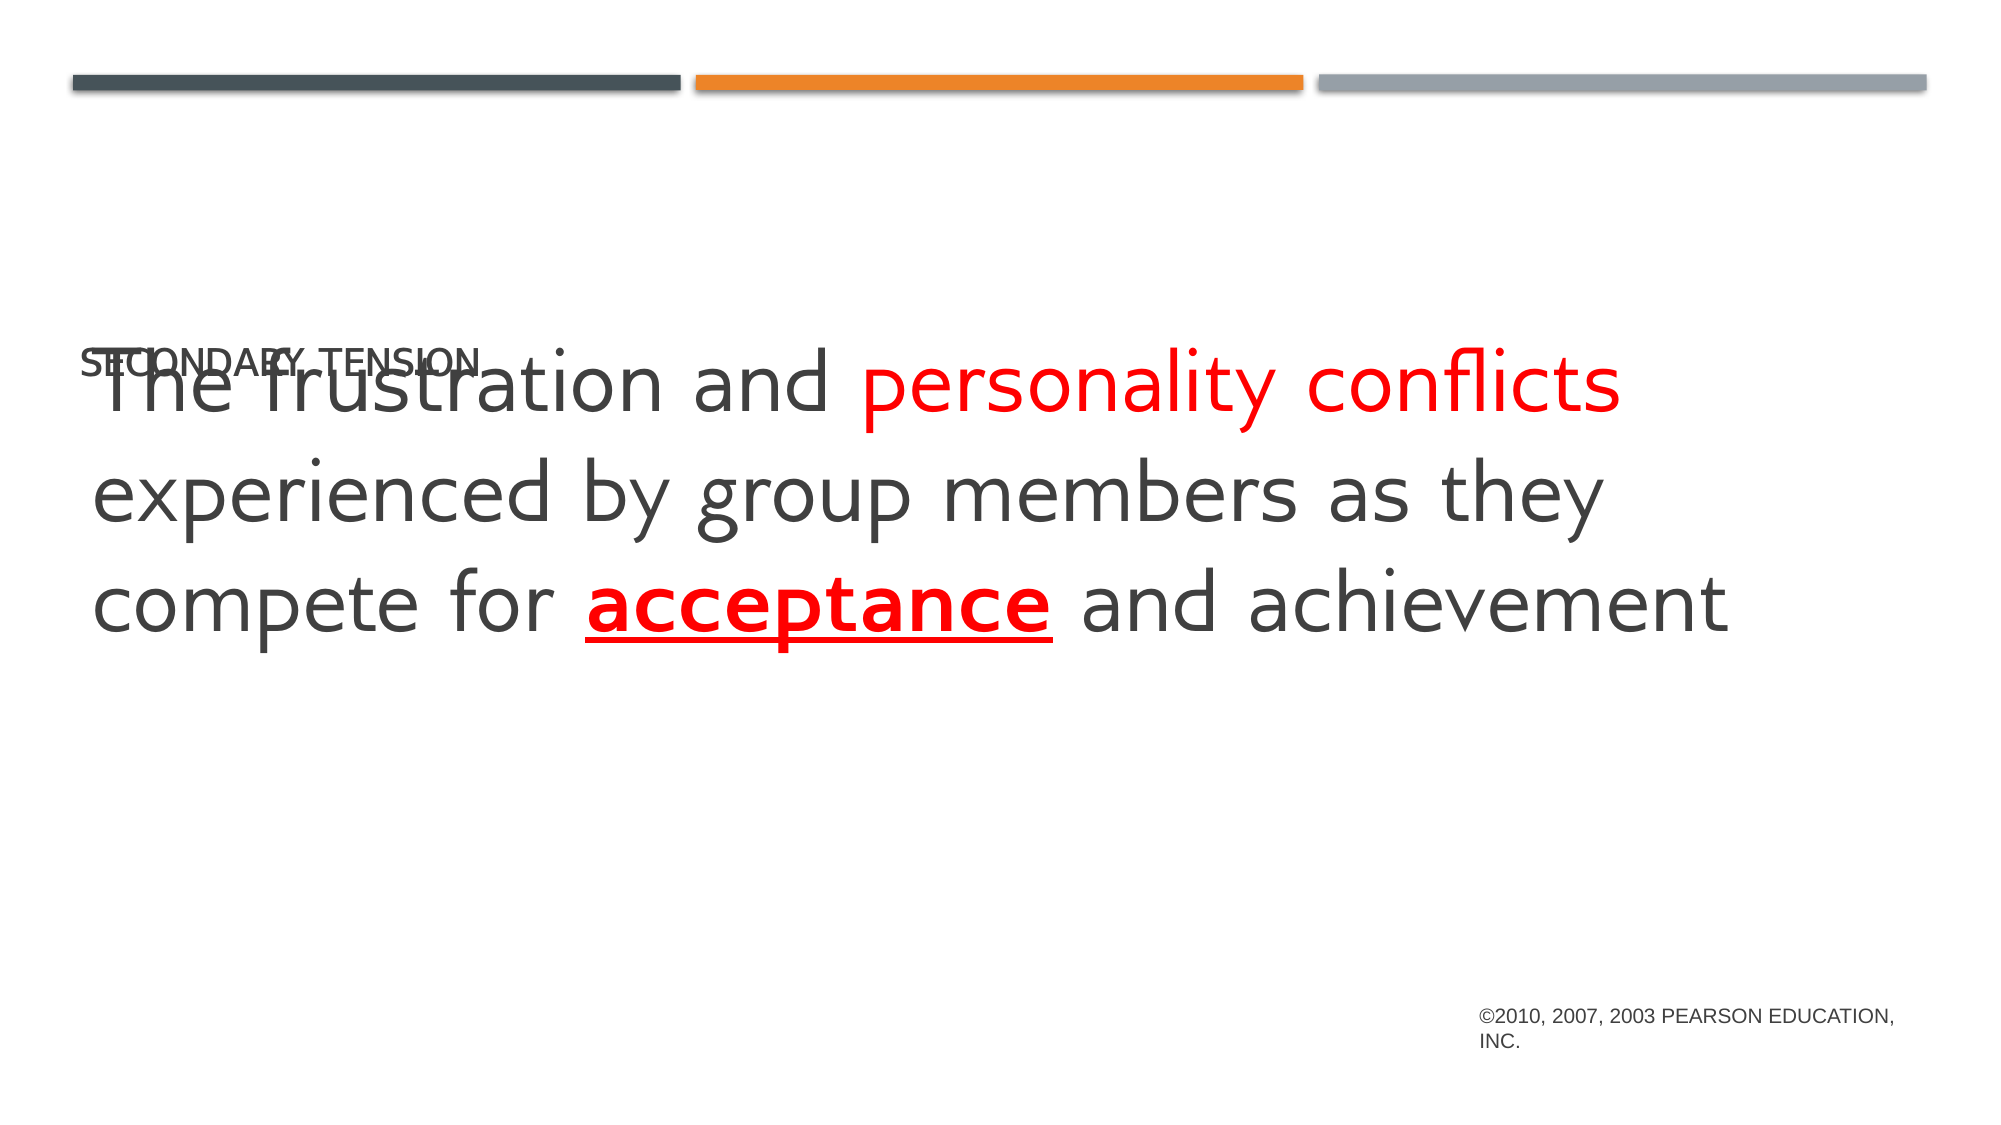

The frustration and personality conflicts experienced by group members as they compete for acceptance and achievement

# Secondary Tension
©2010, 2007, 2003 Pearson Education, Inc.